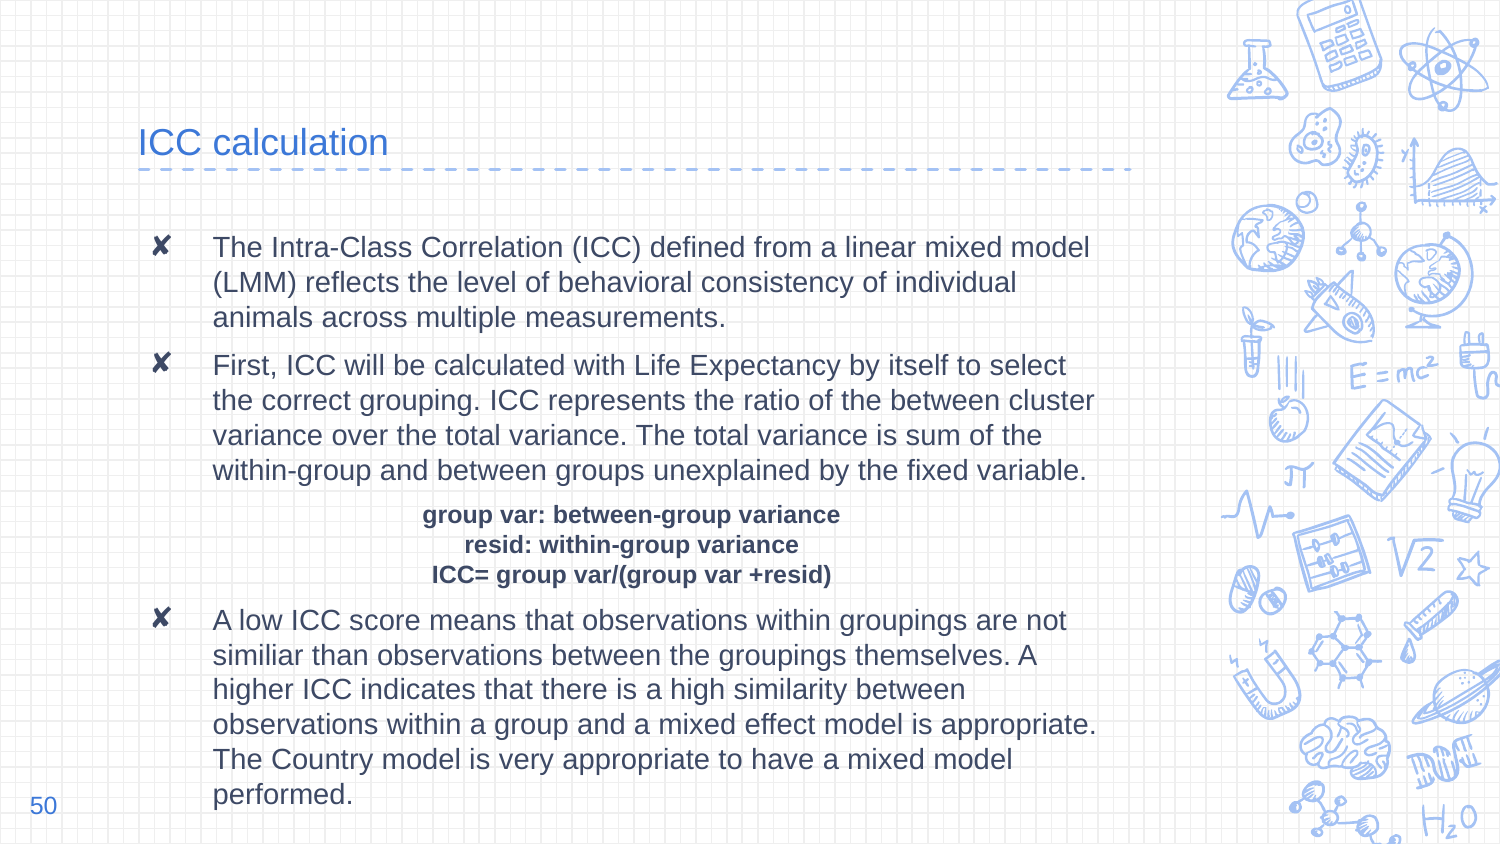

# ICC calculation
The Intra-Class Correlation (ICC) defined from a linear mixed model (LMM) reflects the level of behavioral consistency of individual animals across multiple measurements.
First, ICC will be calculated with Life Expectancy by itself to select the correct grouping. ICC represents the ratio of the between cluster variance over the total variance. The total variance is sum of the within-group and between groups unexplained by the fixed variable.
group var: between-group variance
resid: within-group variance
ICC= group var/(group var +resid)
A low ICC score means that observations within groupings are not similiar than observations between the groupings themselves. A higher ICC indicates that there is a high similarity between observations within a group and a mixed effect model is appropriate. The Country model is very appropriate to have a mixed model performed.

50